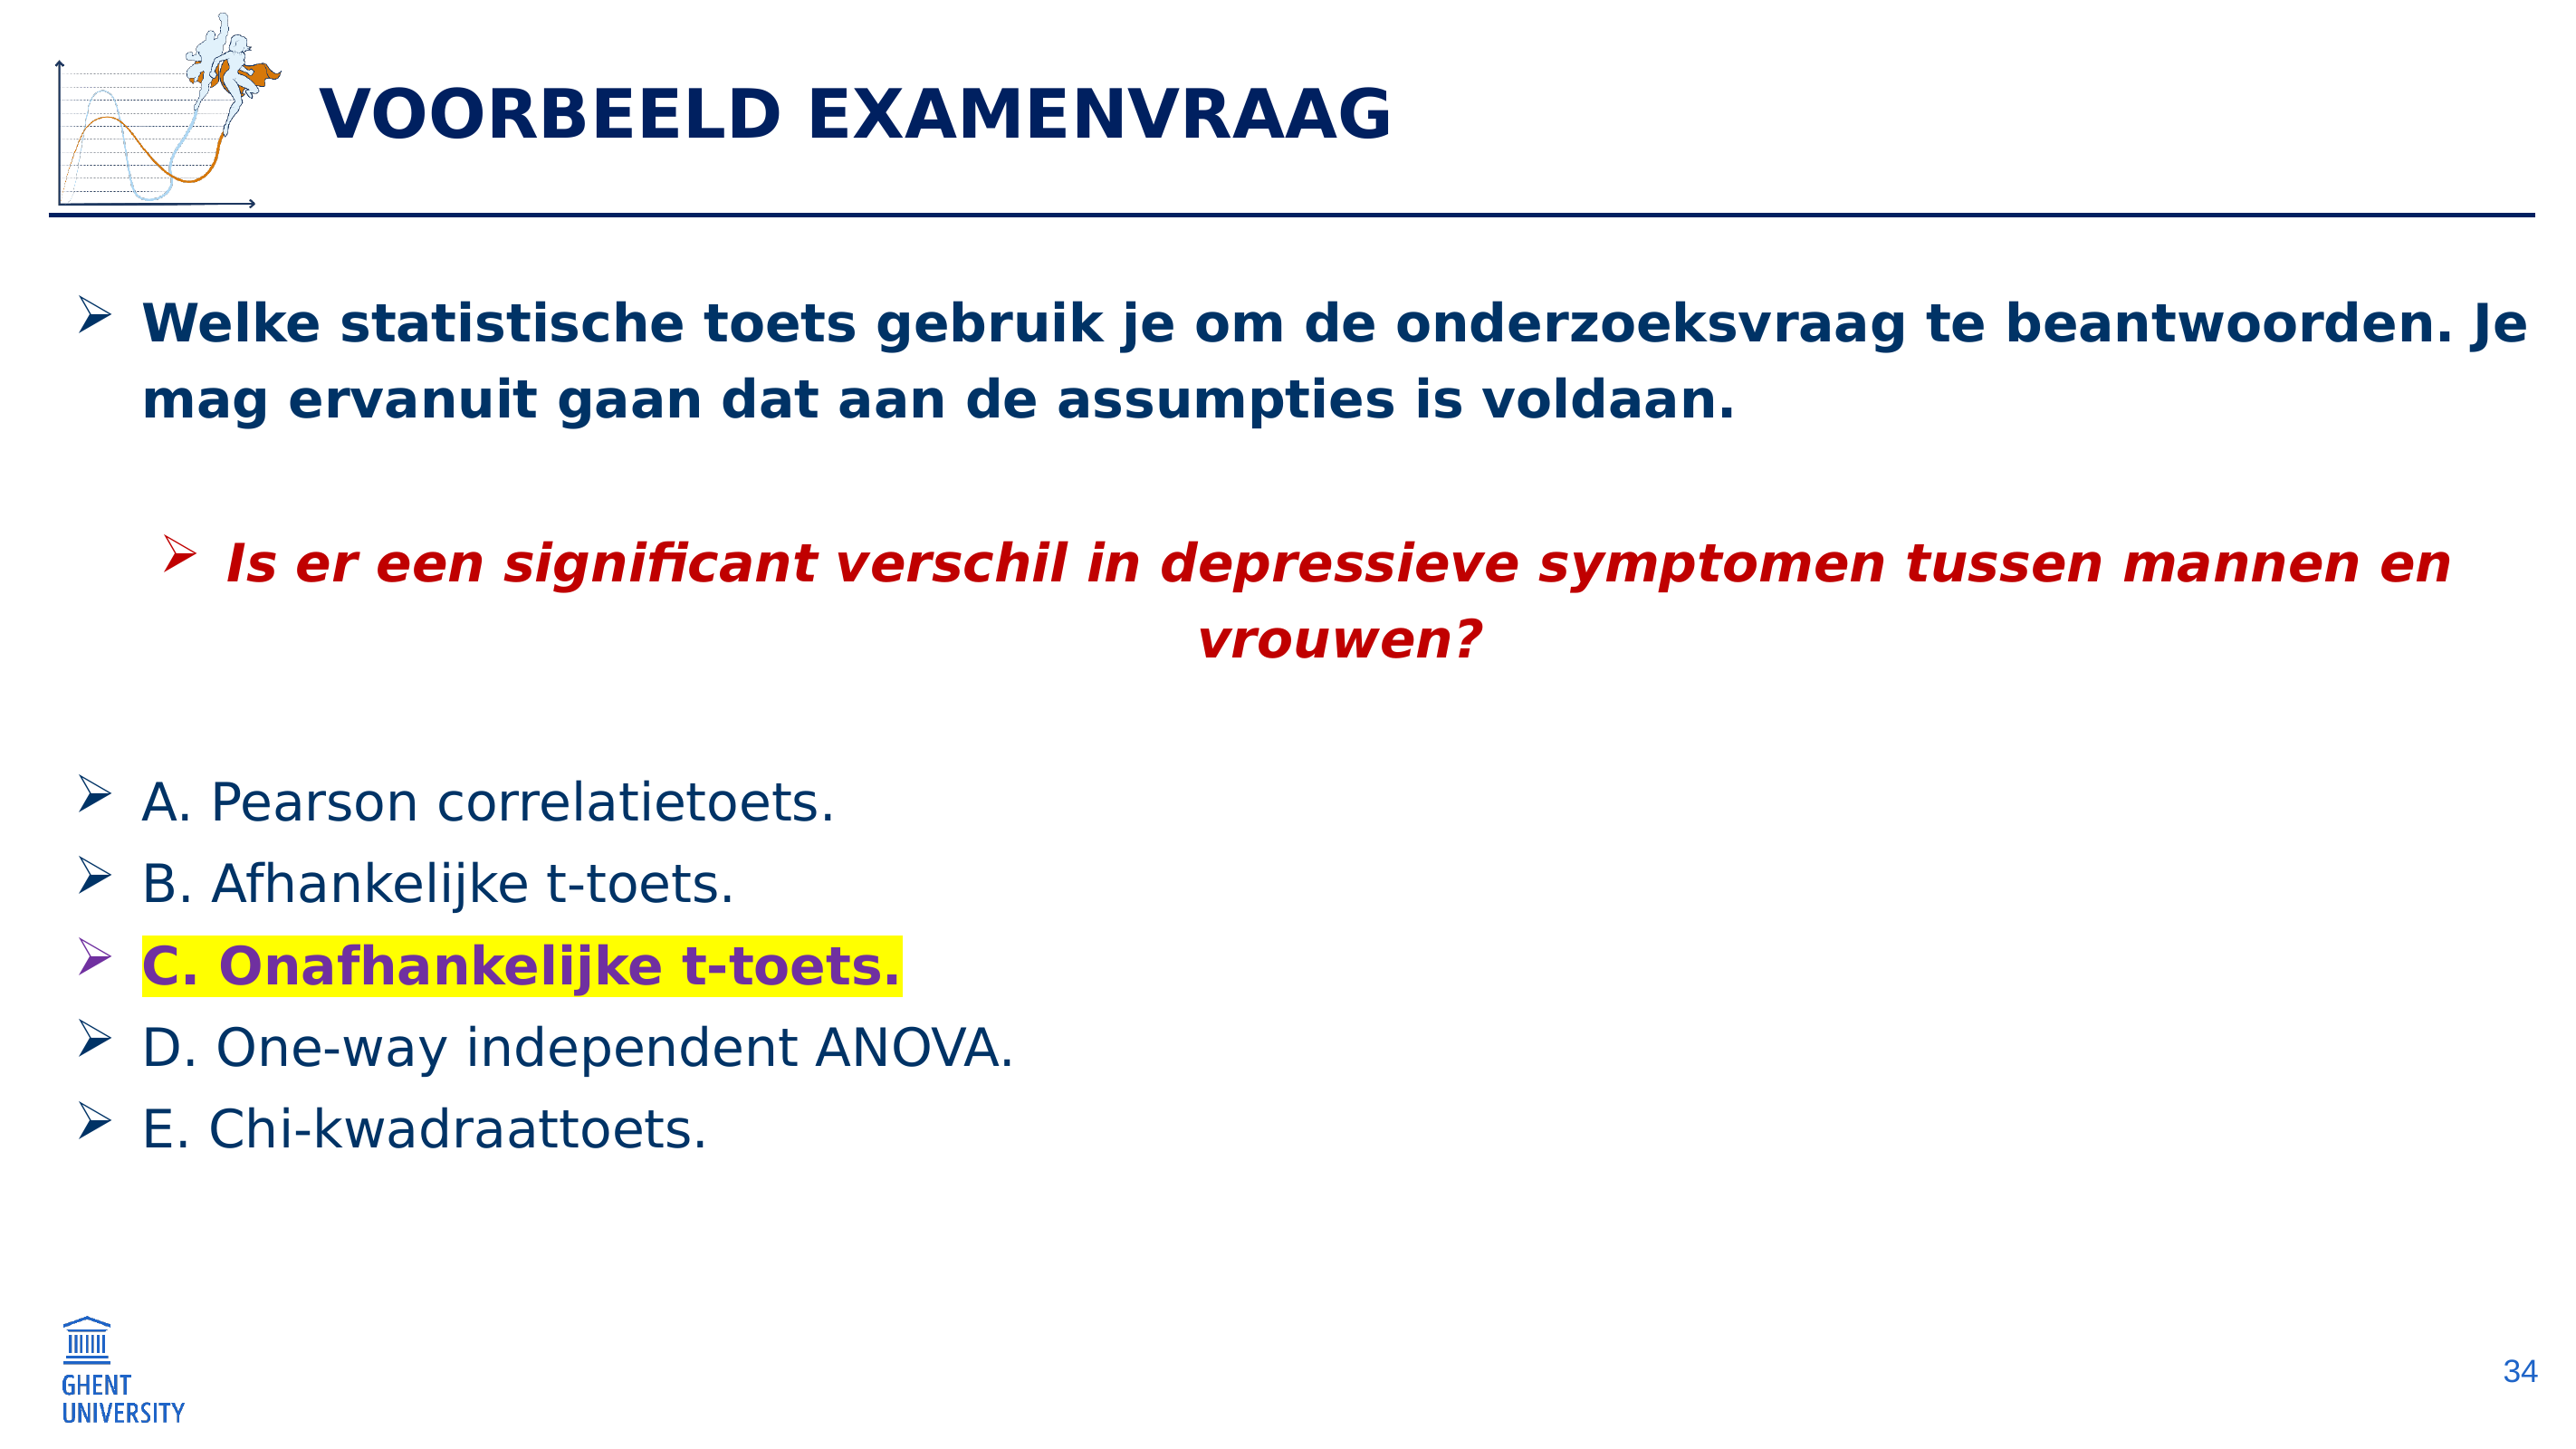

# Voorbeeld examenvraag
Welke statistische toets gebruik je om de onderzoeksvraag te beantwoorden. Je mag ervanuit gaan dat aan de assumpties is voldaan.

Is er een significant verschil in depressieve symptomen tussen mannen en vrouwen?

A. Pearson correlatietoets.
B. Afhankelijke t-toets.
C. Onafhankelijke t-toets.
D. One-way independent ANOVA.
E. Chi-kwadraattoets.
34